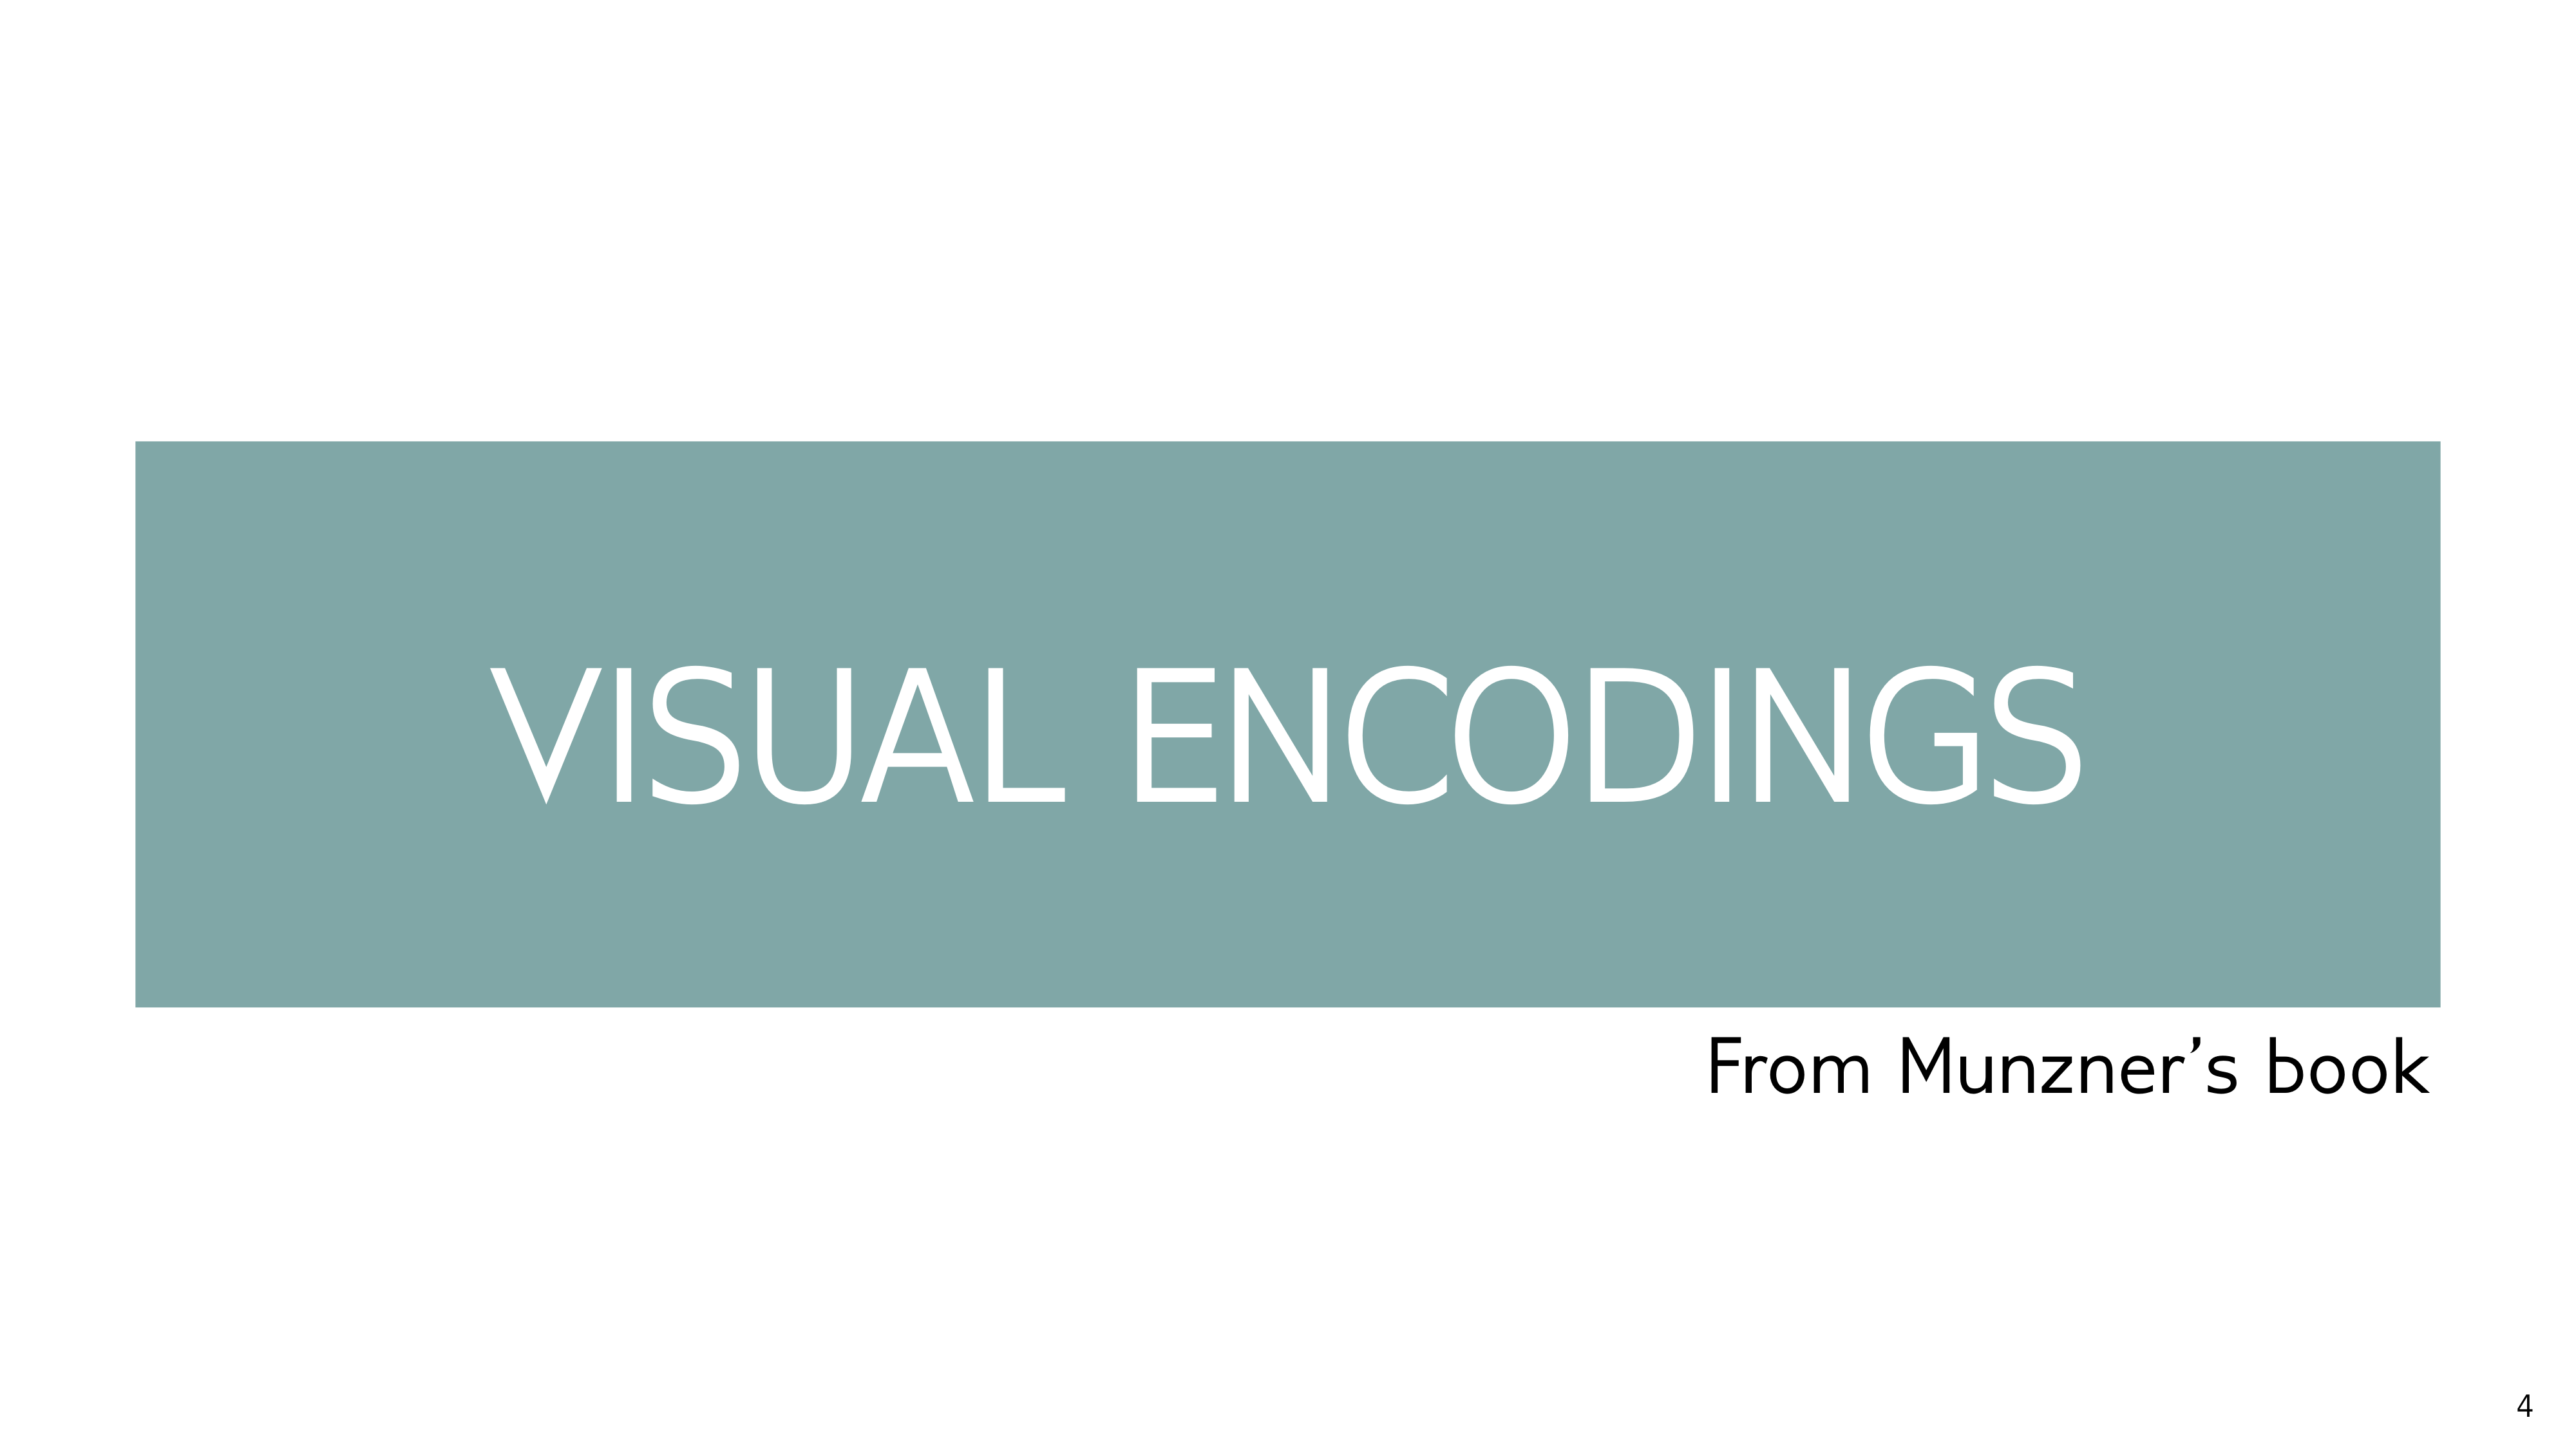

# Visual Encodings
From Munzner’s book
4